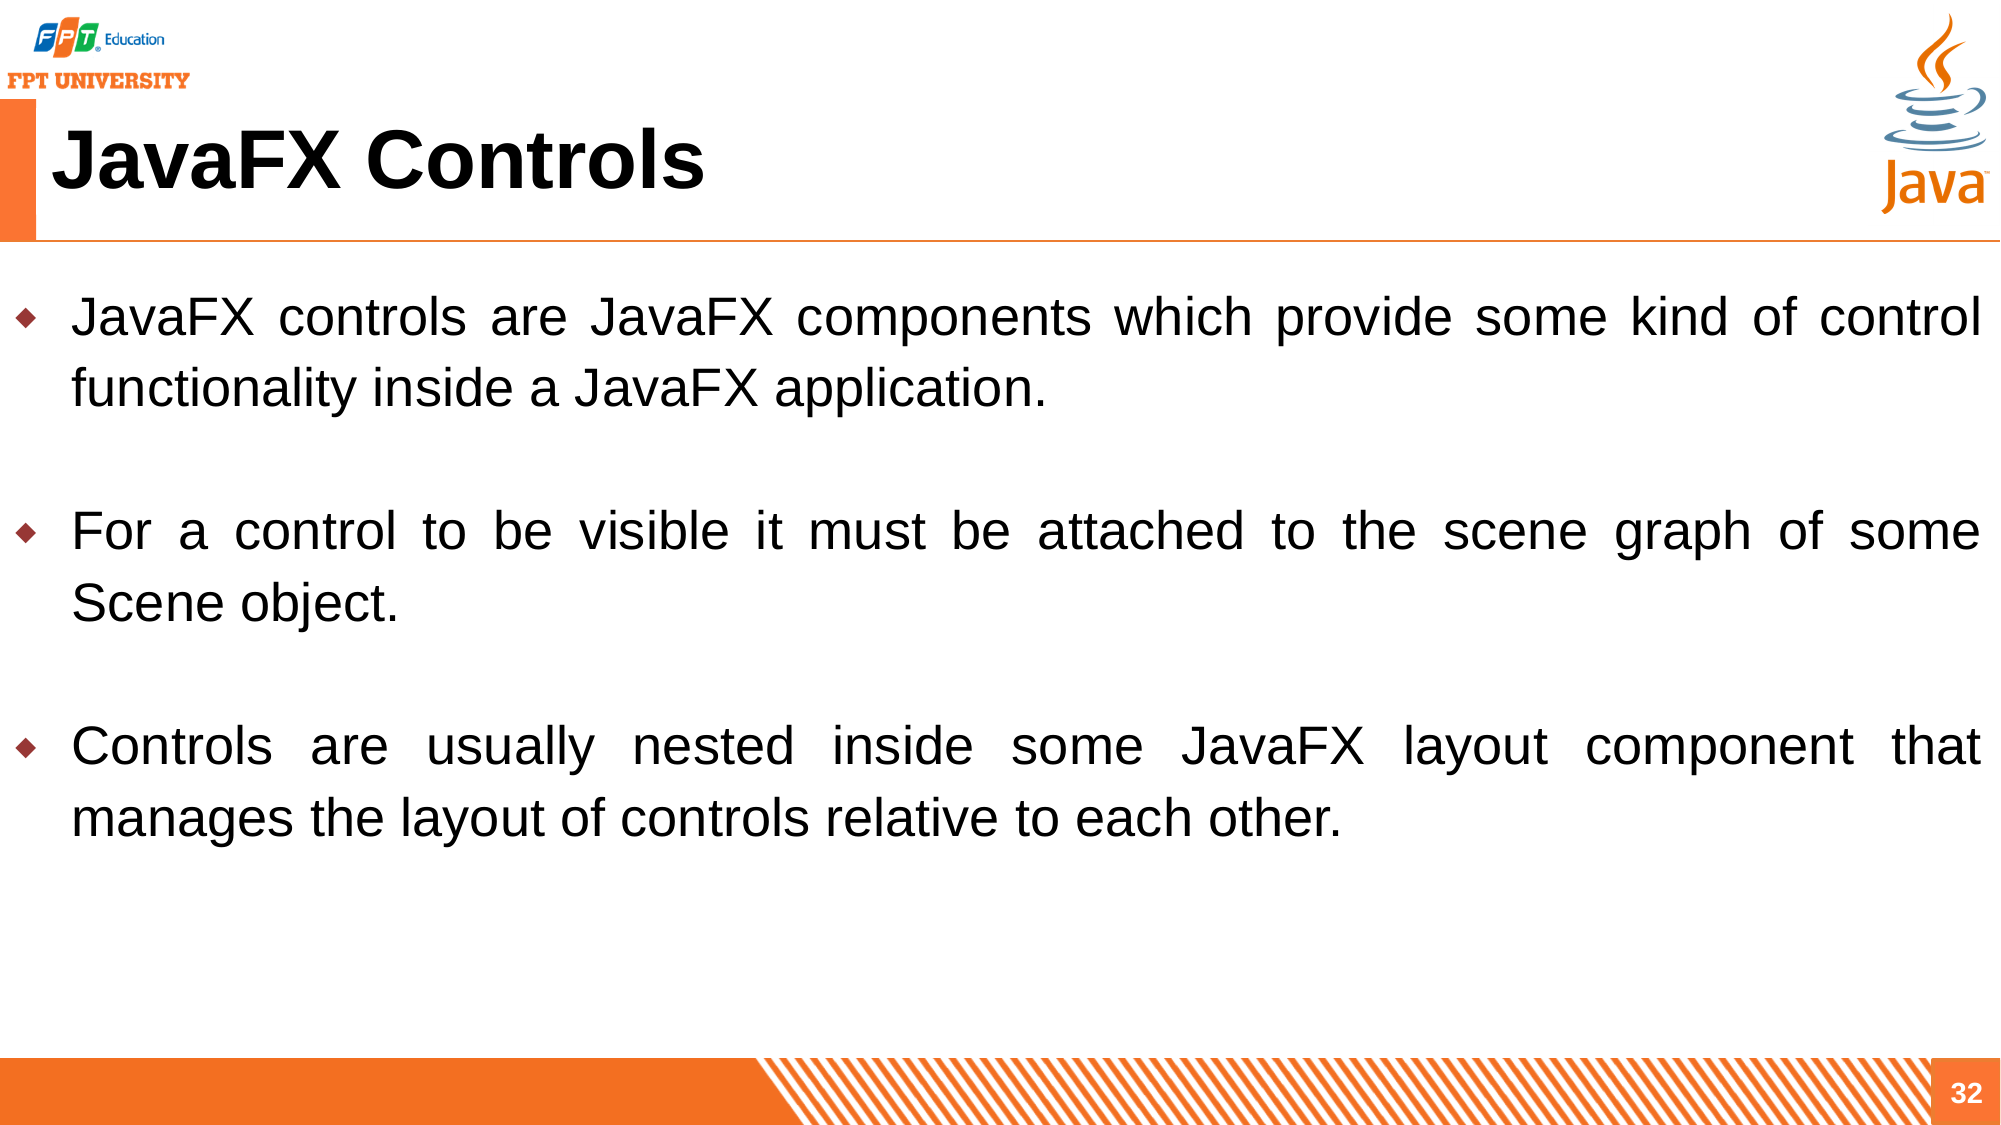

# JavaFX Controls
JavaFX controls are JavaFX components which provide some kind of control functionality inside a JavaFX application.

For a control to be visible it must be attached to the scene graph of some Scene object.

Controls are usually nested inside some JavaFX layout component that manages the layout of controls relative to each other.

32